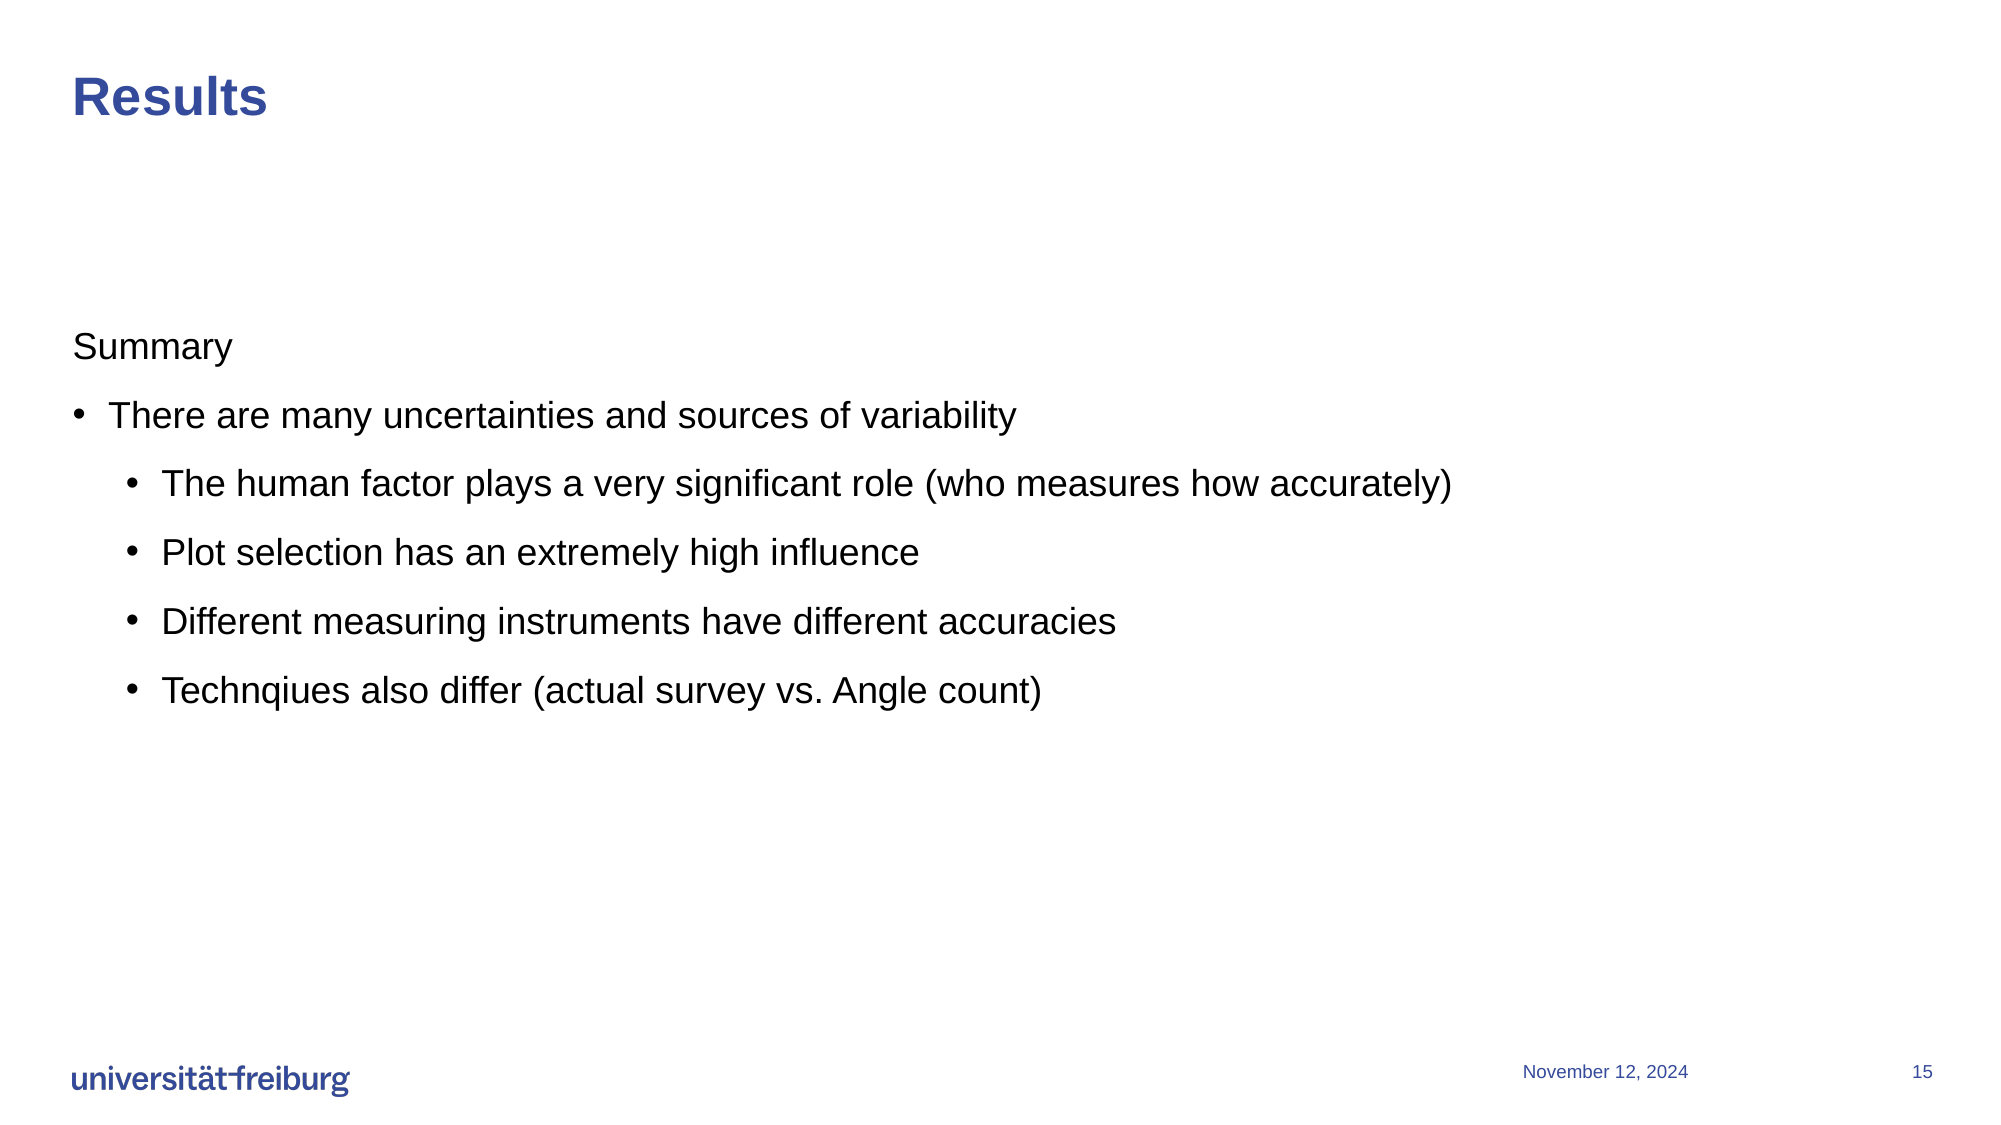

# Results
Summary
There are many uncertainties and sources of variability
The human factor plays a very significant role (who measures how accurately)
Plot selection has an extremely high influence
Different measuring instruments have different accuracies
Technqiues also differ (actual survey vs. Angle count)
November 12, 2024
15